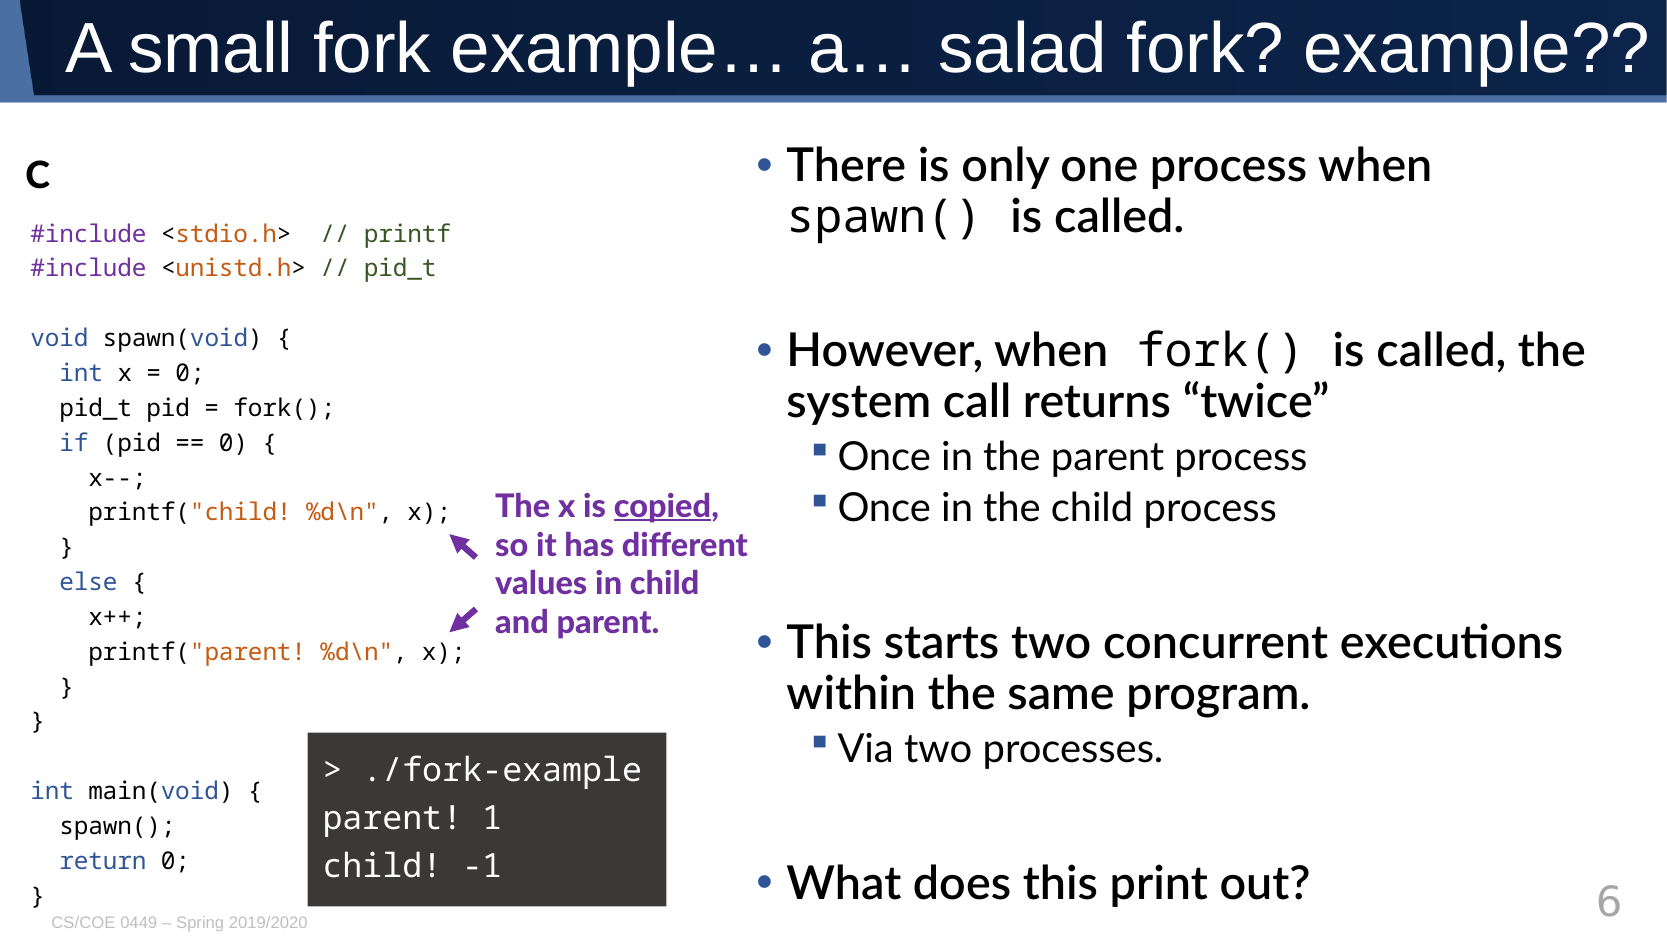

# A small fork example… a… salad fork? example??
There is only one process when spawn() is called.

However, when fork() is called, the system call returns “twice”
Once in the parent process
Once in the child process

This starts two concurrent executions within the same program.
Via two processes.

What does this print out?
C
#include <stdio.h>  // printf
#include <unistd.h> // pid_t

void spawn(void) {
  int x = 0;
  pid_t pid = fork();
  if (pid == 0) {
    x--;
    printf("child! %d\n", x);
  }
  else {
    x++;
    printf("parent! %d\n", x);
  }
}

int main(void) {
  spawn();
  return 0;
}
The x is copied,
so it has different
values in child
and parent.
> ./fork-example
parent! 1
child! -1

CS/COE 0449 – Spring 2019/2020